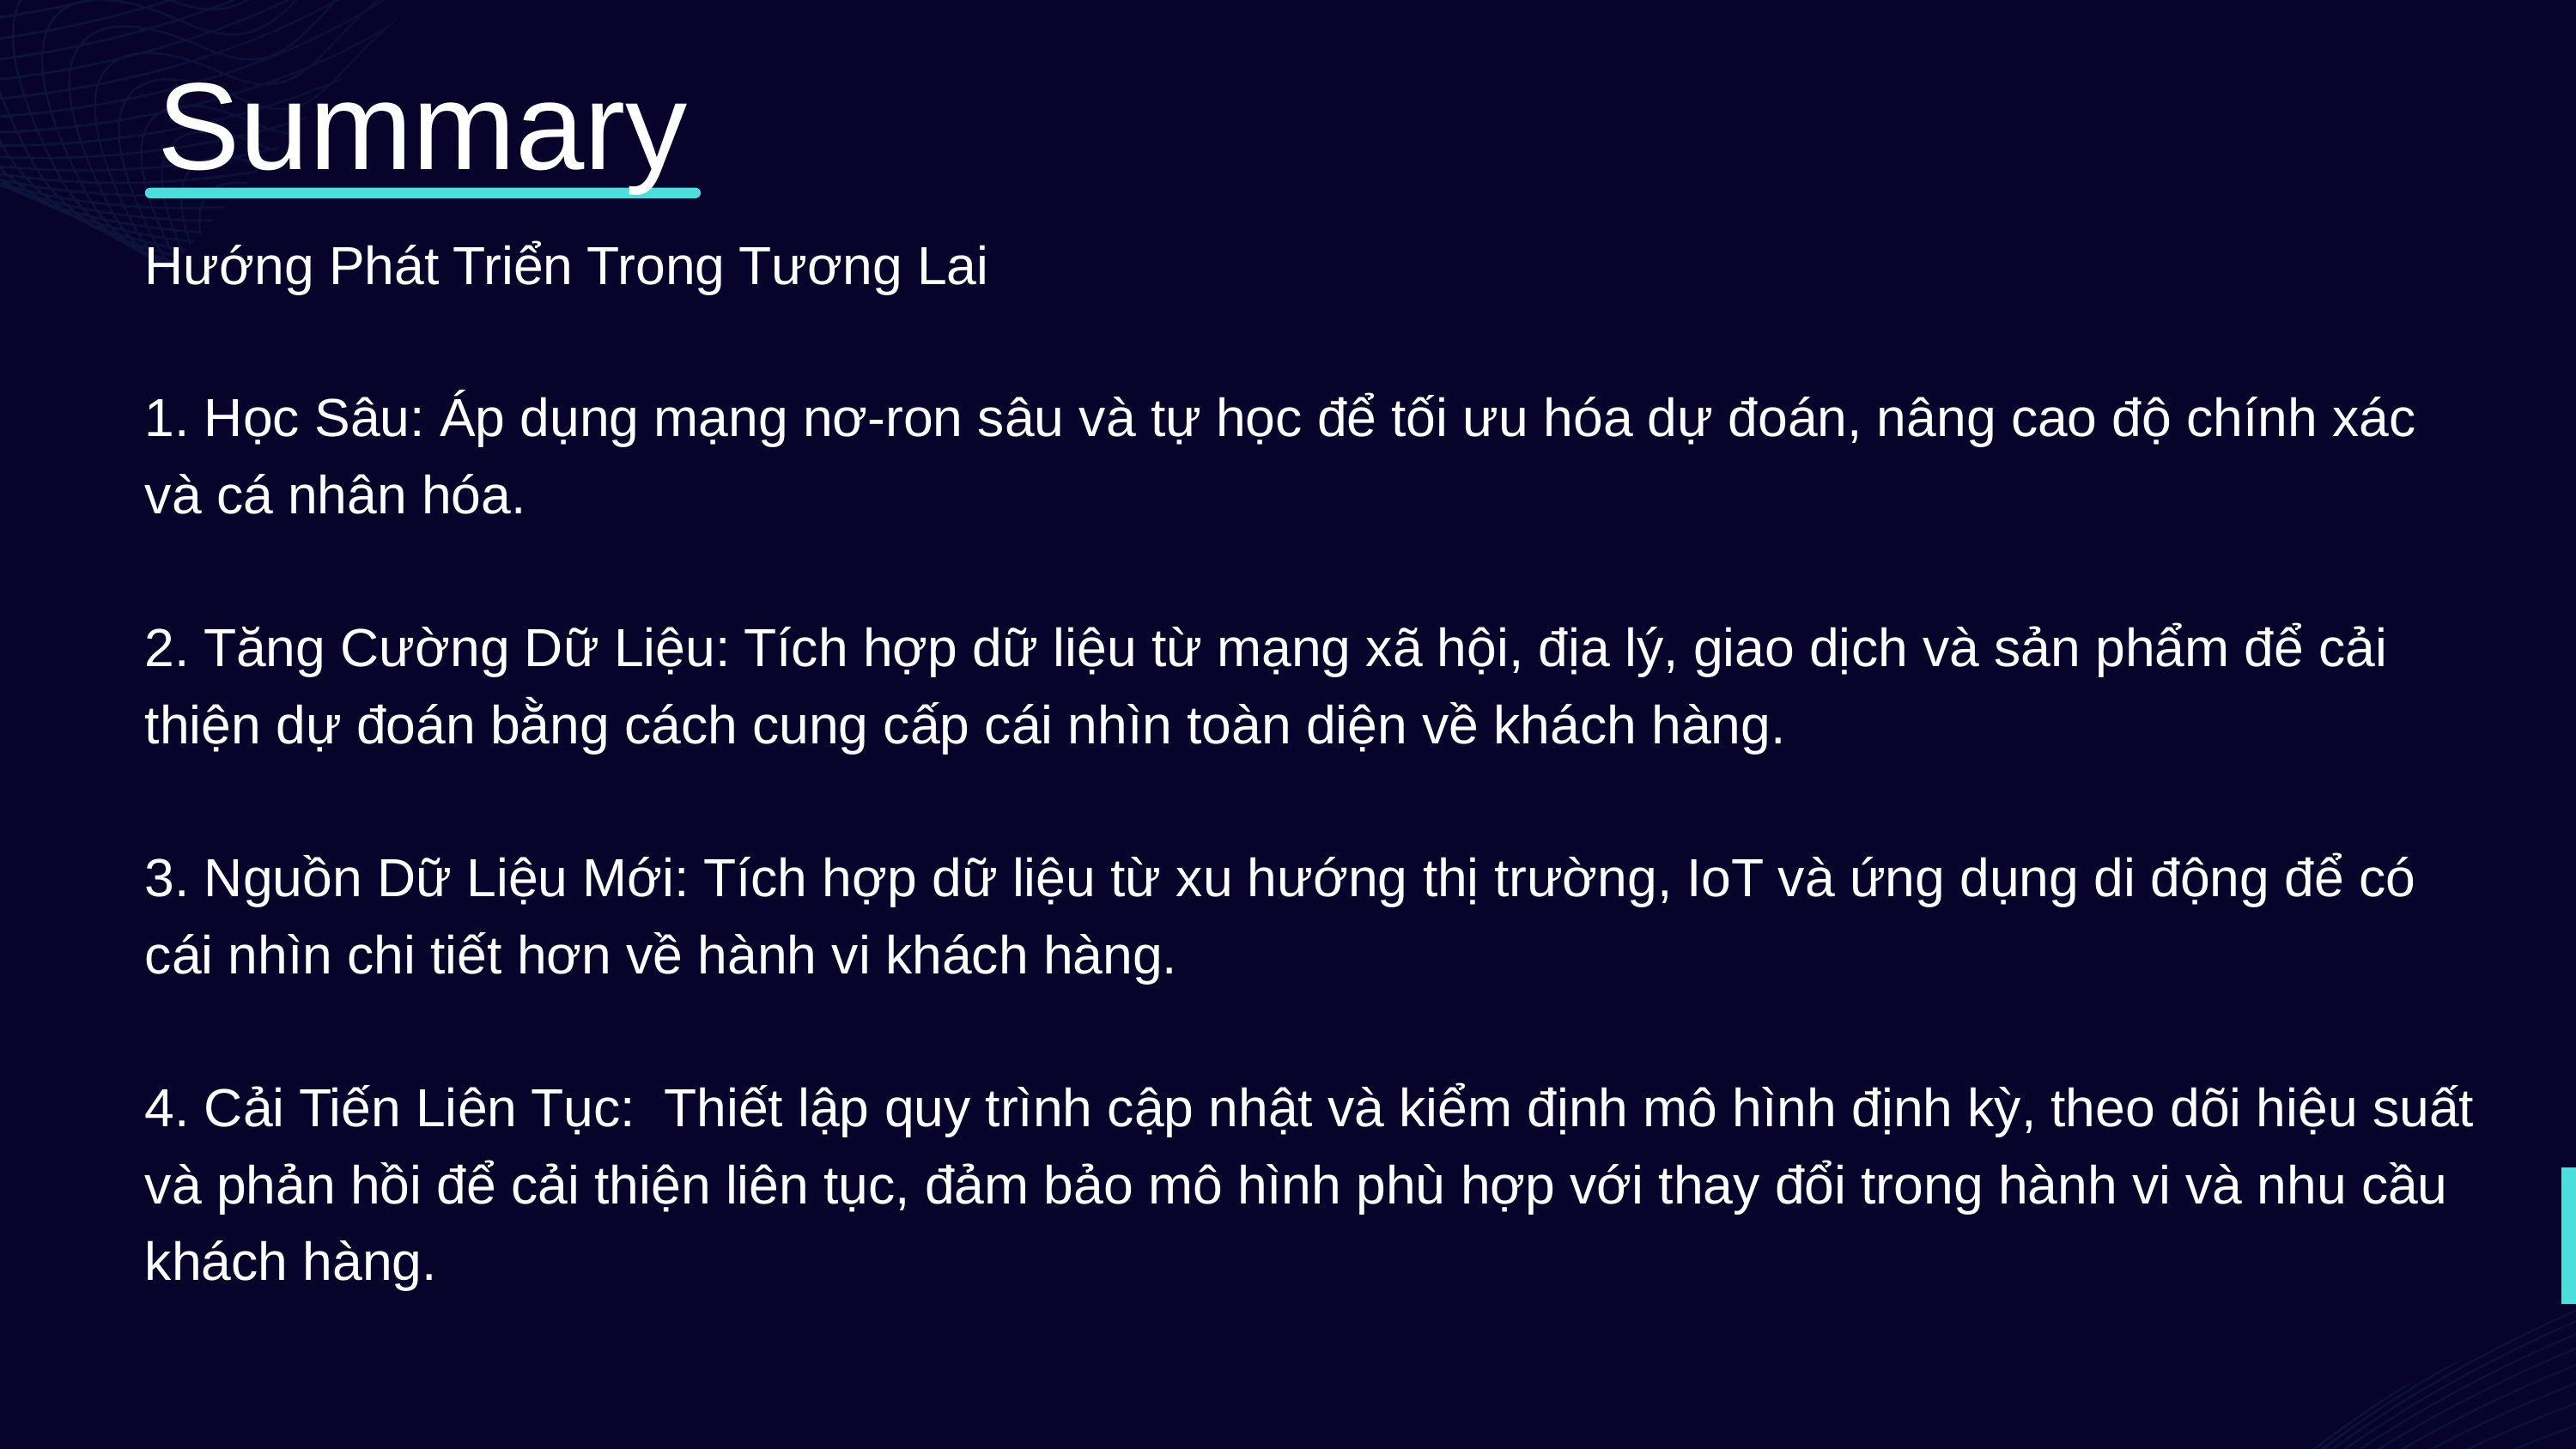

Summary

Hướng Phát Triển Trong Tương Lai

1. Học Sâu: Áp dụng mạng nơ-ron sâu và tự học để tối ưu hóa dự đoán, nâng cao độ chính xác và cá nhân hóa.

2. Tăng Cường Dữ Liệu: Tích hợp dữ liệu từ mạng xã hội, địa lý, giao dịch và sản phẩm để cải thiện dự đoán bằng cách cung cấp cái nhìn toàn diện về khách hàng.

3. Nguồn Dữ Liệu Mới: Tích hợp dữ liệu từ xu hướng thị trường, IoT và ứng dụng di động để có cái nhìn chi tiết hơn về hành vi khách hàng.

4. Cải Tiến Liên Tục:  Thiết lập quy trình cập nhật và kiểm định mô hình định kỳ, theo dõi hiệu suất và phản hồi để cải thiện liên tục, đảm bảo mô hình phù hợp với thay đổi trong hành vi và nhu cầu khách hàng.